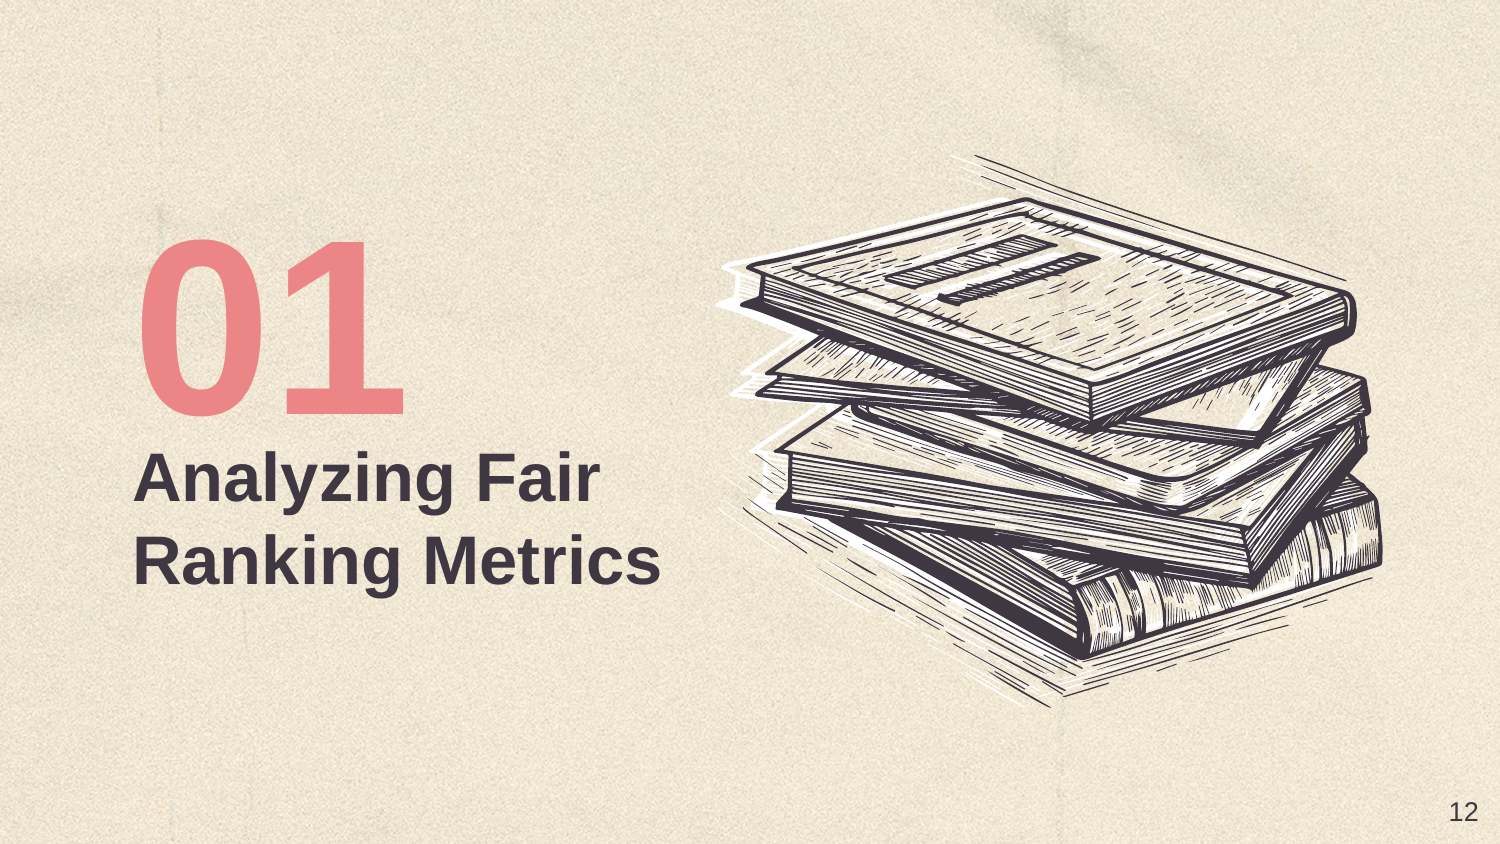

01
# Analyzing Fair Ranking Metrics
12